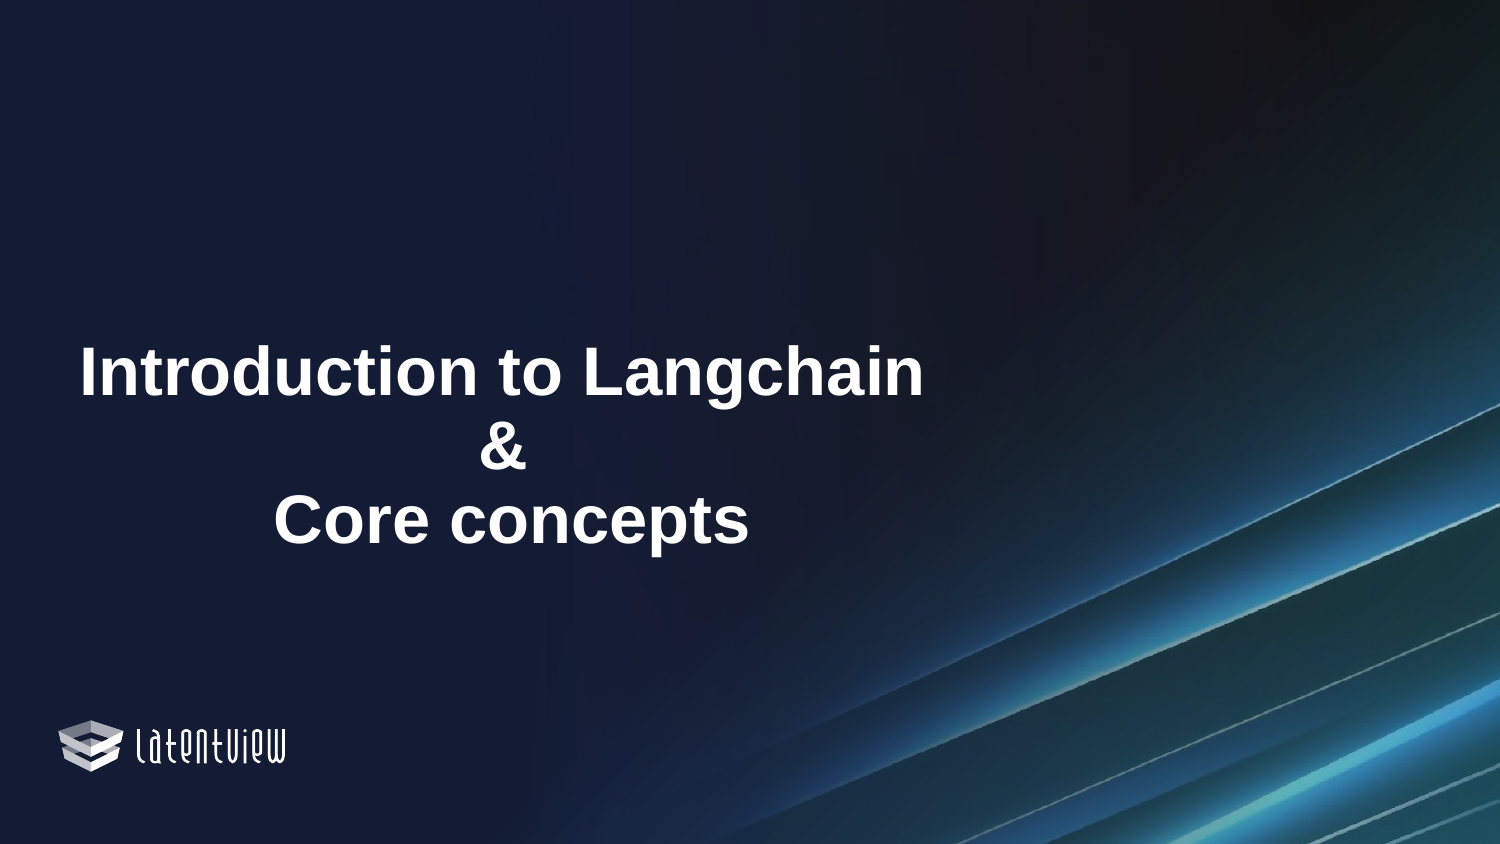

# Introduction to Langchain
&
Core concepts